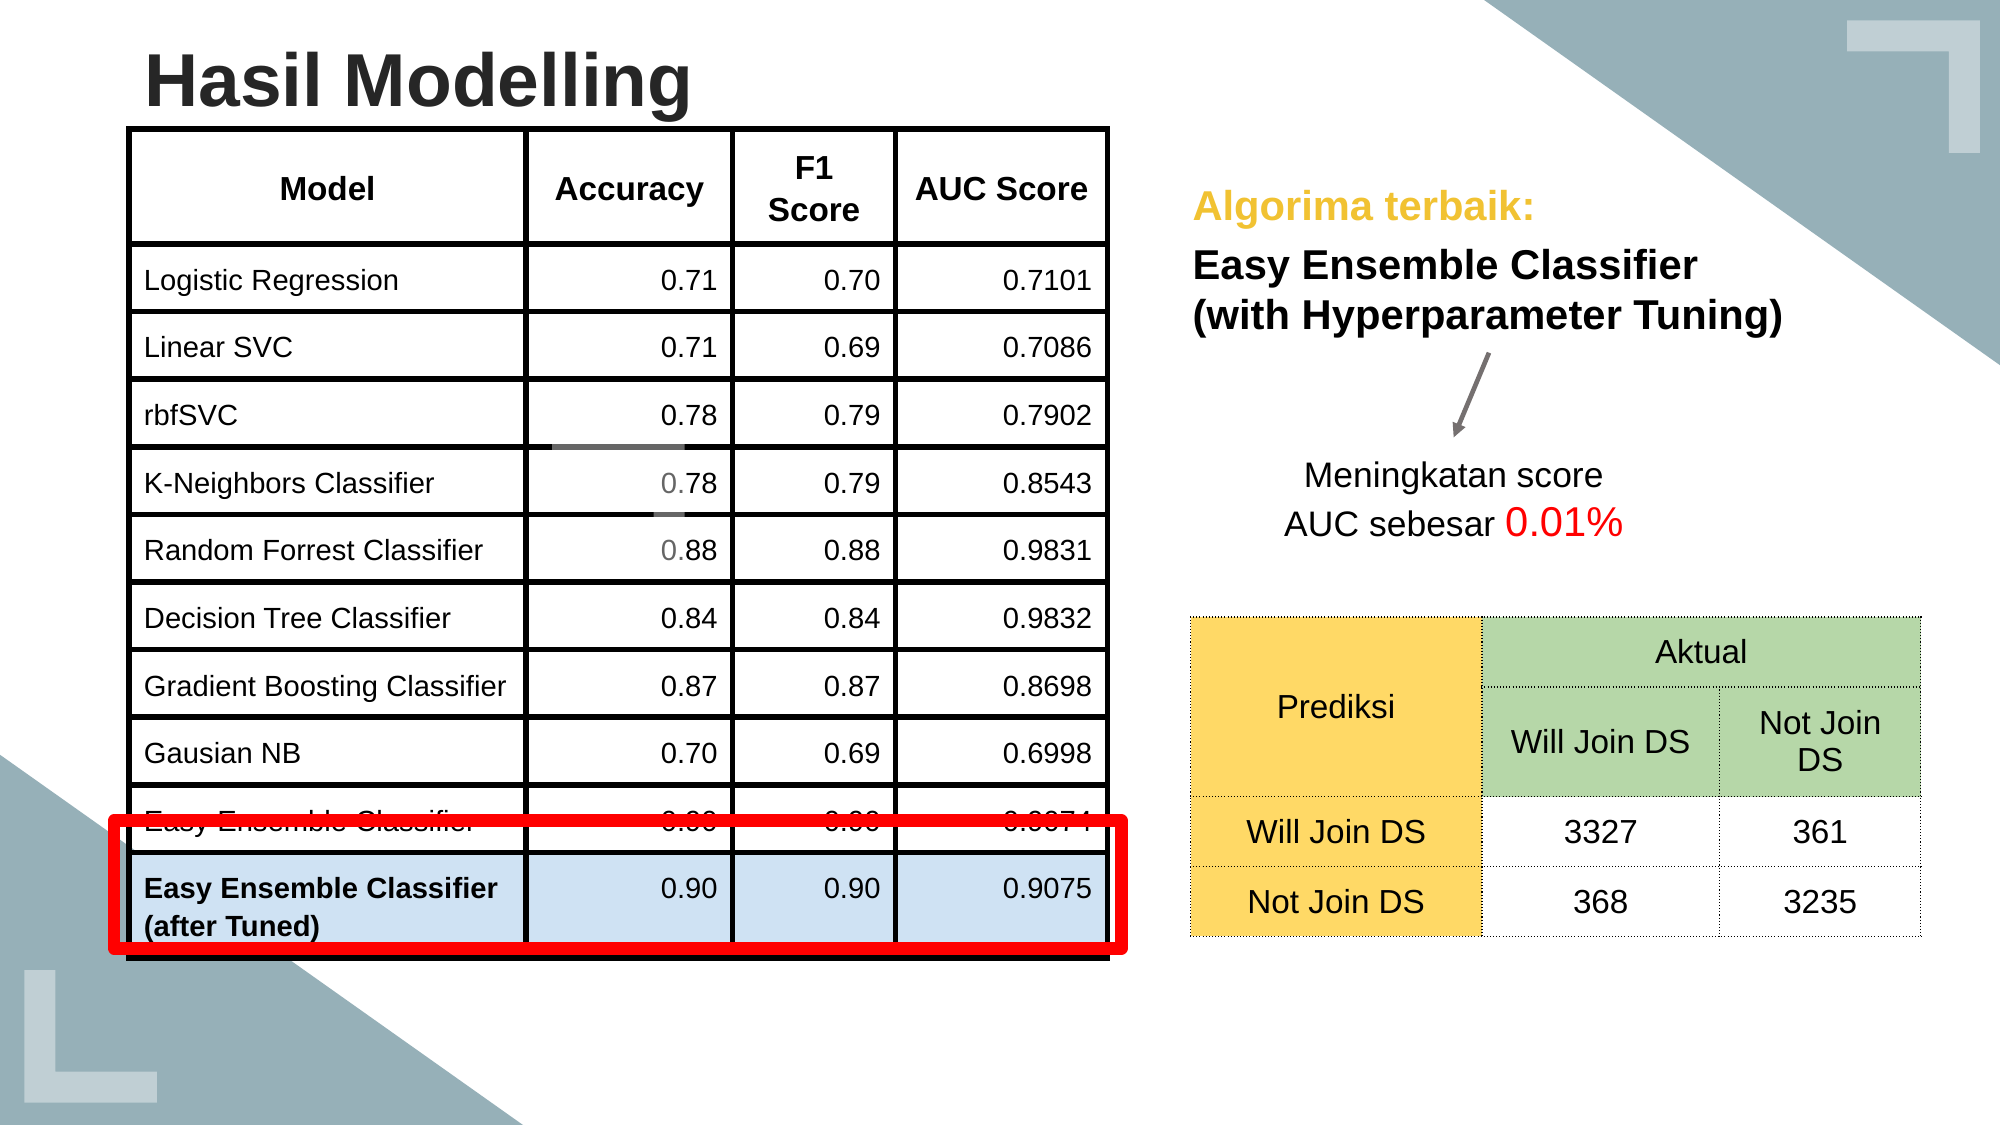

Hasil Modelling
| Model | Accuracy | F1 Score | AUC Score |
| --- | --- | --- | --- |
| Logistic Regression | 0.71 | 0.70 | 0.7101 |
| Linear SVC | 0.71 | 0.69 | 0.7086 |
| rbfSVC | 0.78 | 0.79 | 0.7902 |
| K-Neighbors Classifier | 0.78 | 0.79 | 0.8543 |
| Random Forrest Classifier | 0.88 | 0.88 | 0.9831 |
| Decision Tree Classifier | 0.84 | 0.84 | 0.9832 |
| Gradient Boosting Classifier | 0.87 | 0.87 | 0.8698 |
| Gausian NB | 0.70 | 0.69 | 0.6998 |
| Easy Ensemble Classifier | 0.90 | 0.90 | 0.9074 |
| Easy Ensemble Classifier (after Tuned) | 0.90 | 0.90 | 0.9075 |
Algorima terbaik:
Easy Ensemble Classifier (with Hyperparameter Tuning)

Meningkatan score AUC sebesar 0.01%
| Prediksi | Aktual |  |
| --- | --- | --- |
|  | Will Join DS | Not Join DS |
| Will Join DS | 3327 | 361 |
| Not Join DS | 368 | 3235 |